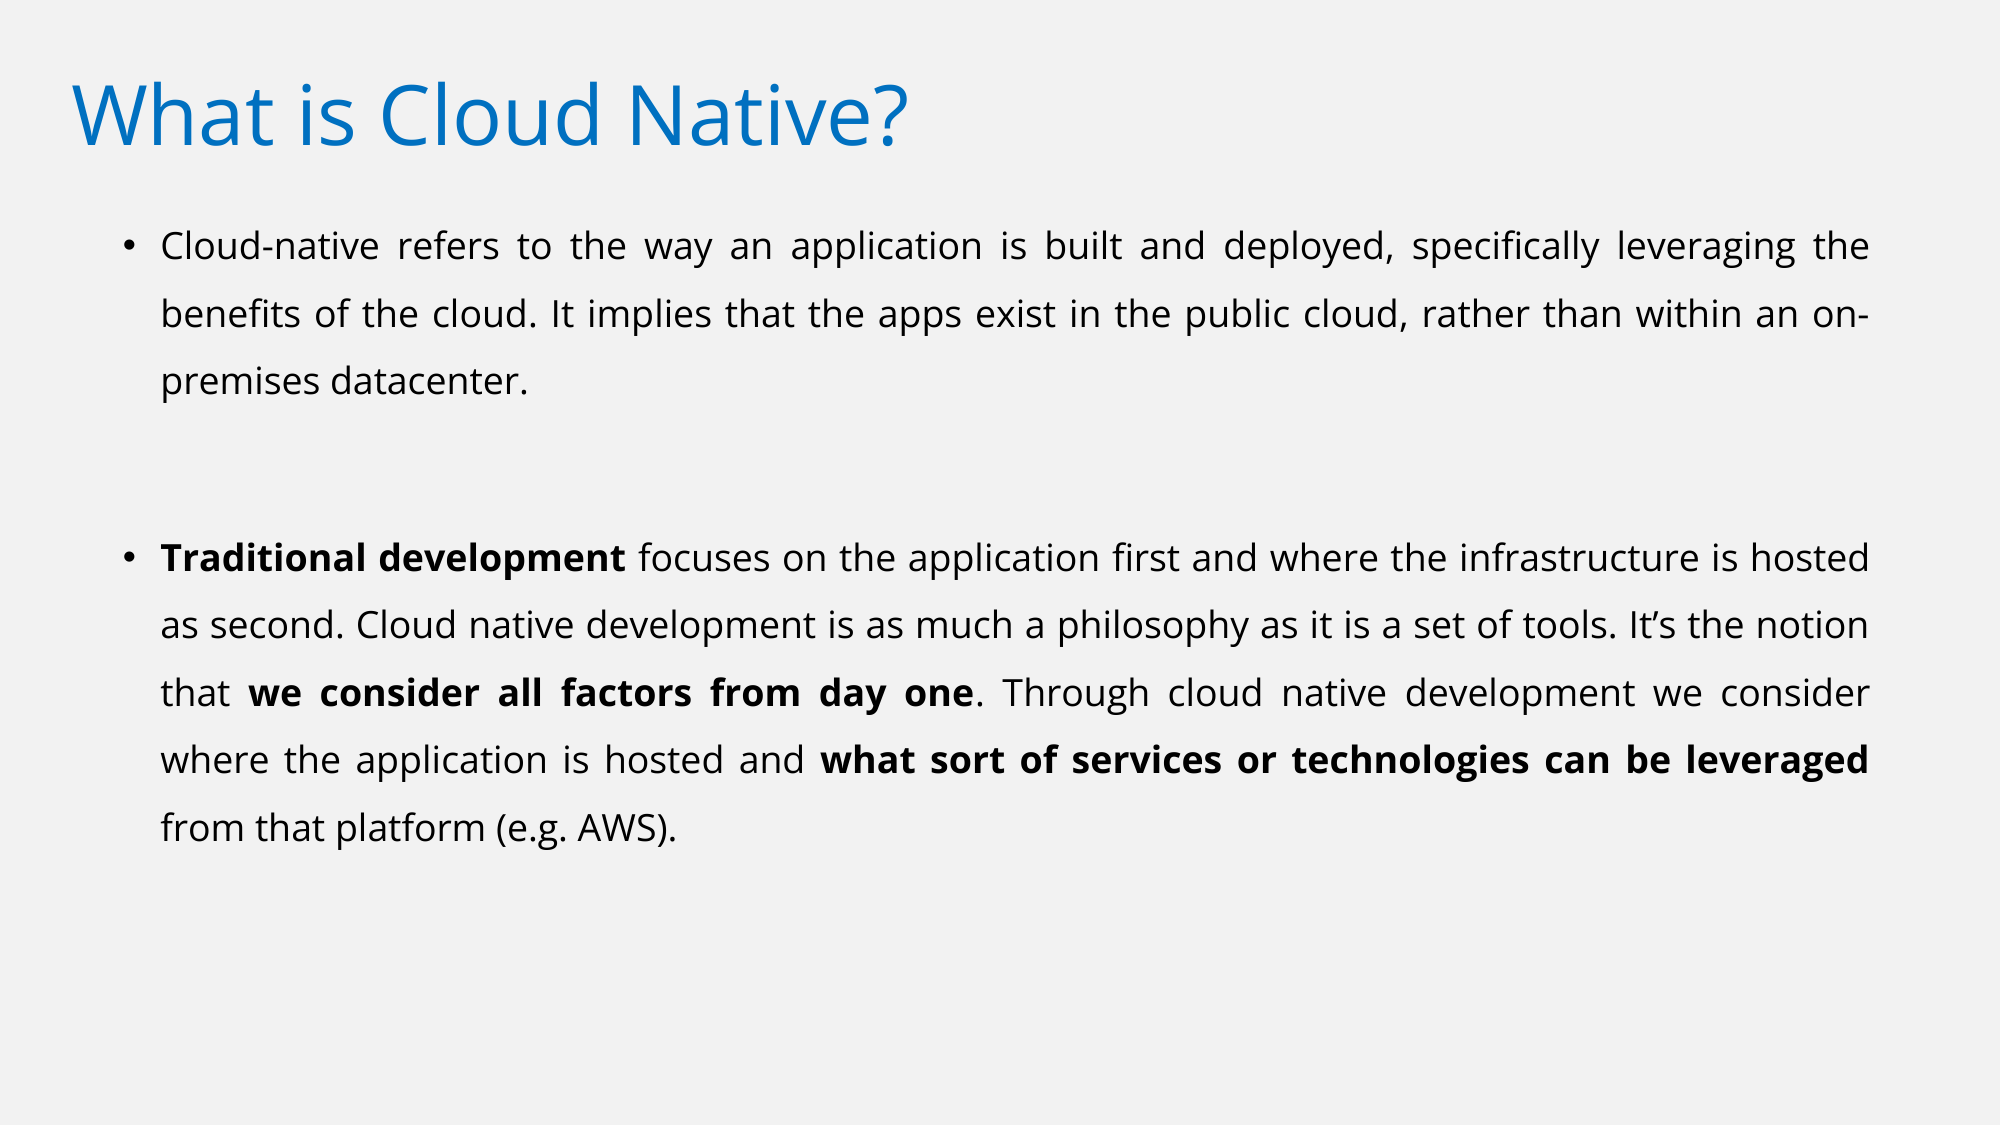

# What is Cloud Native?
Cloud-native refers to the way an application is built and deployed, specifically leveraging the benefits of the cloud. It implies that the apps exist in the public cloud, rather than within an on-premises datacenter.

Traditional development focuses on the application first and where the infrastructure is hosted as second. Cloud native development is as much a philosophy as it is a set of tools. It’s the notion that we consider all factors from day one. Through cloud native development we consider where the application is hosted and what sort of services or technologies can be leveraged from that platform (e.g. AWS).